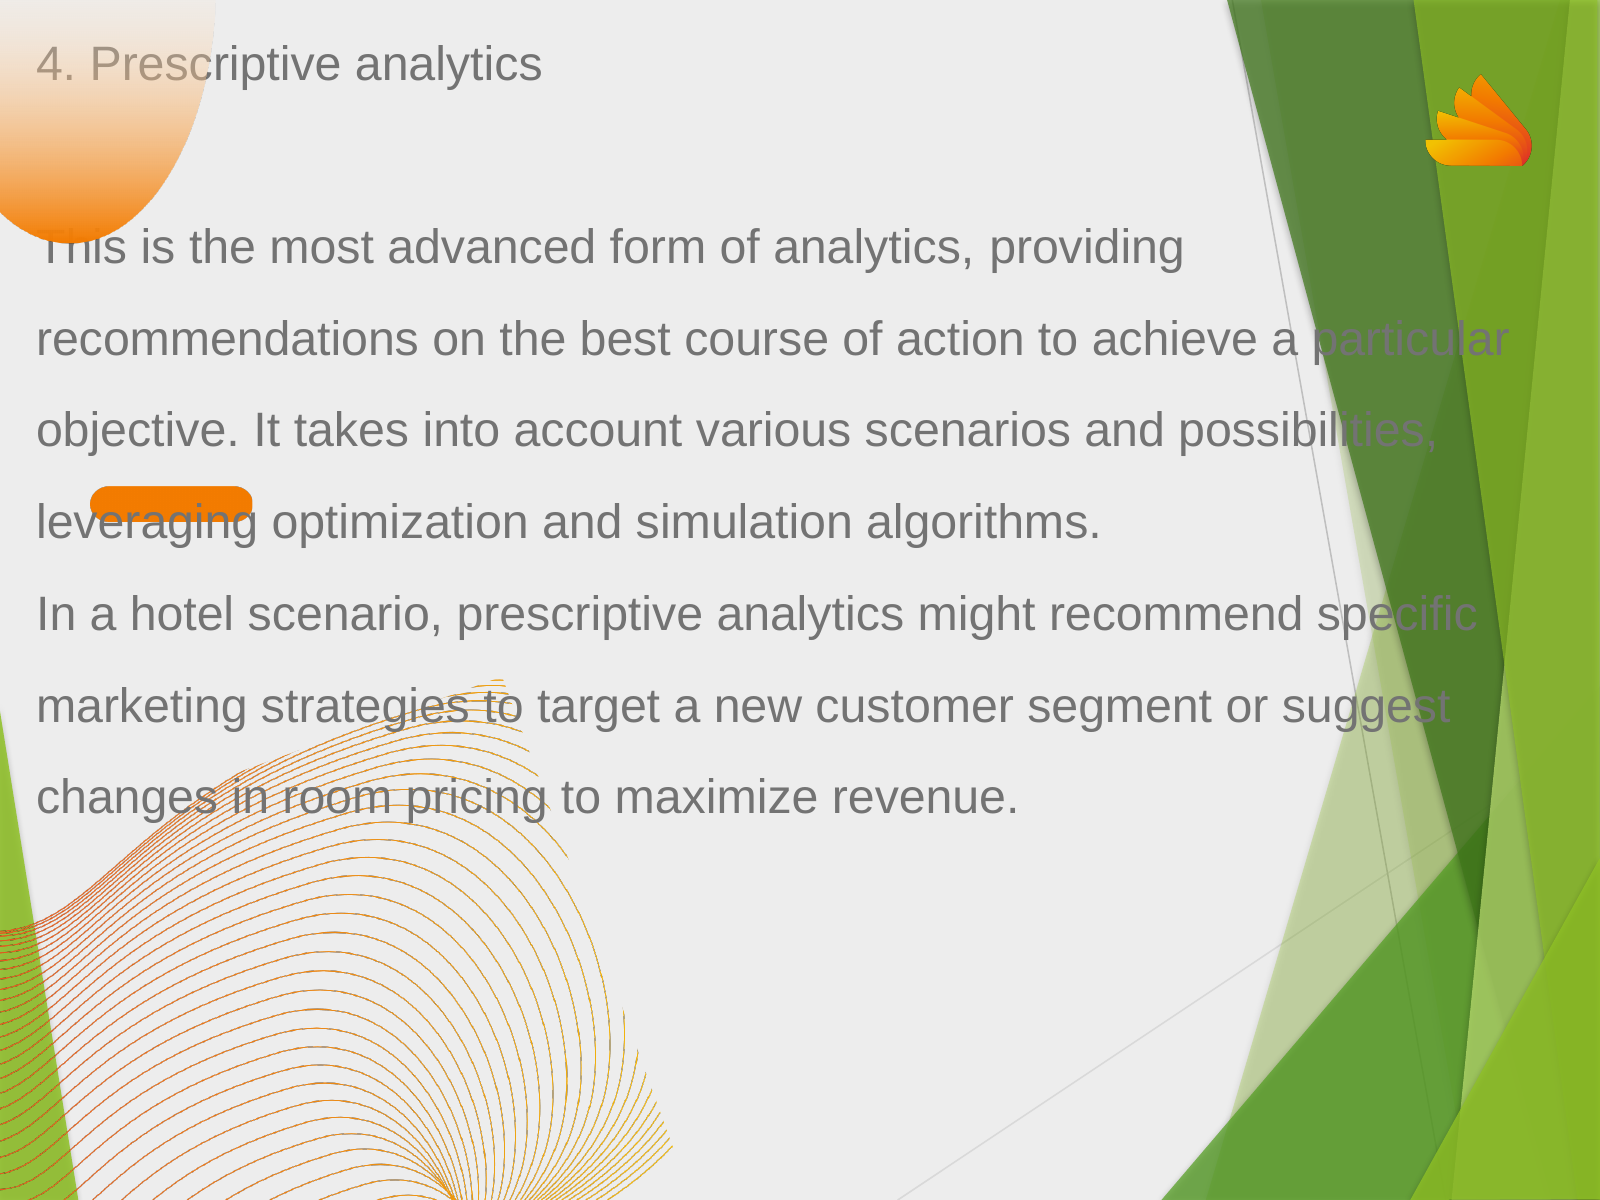

4. Prescriptive analytics

This is the most advanced form of analytics, providing recommendations on the best course of action to achieve a particular objective. It takes into account various scenarios and possibilities, leveraging optimization and simulation algorithms.
In a hotel scenario, prescriptive analytics might recommend specific marketing strategies to target a new customer segment or suggest changes in room pricing to maximize revenue.